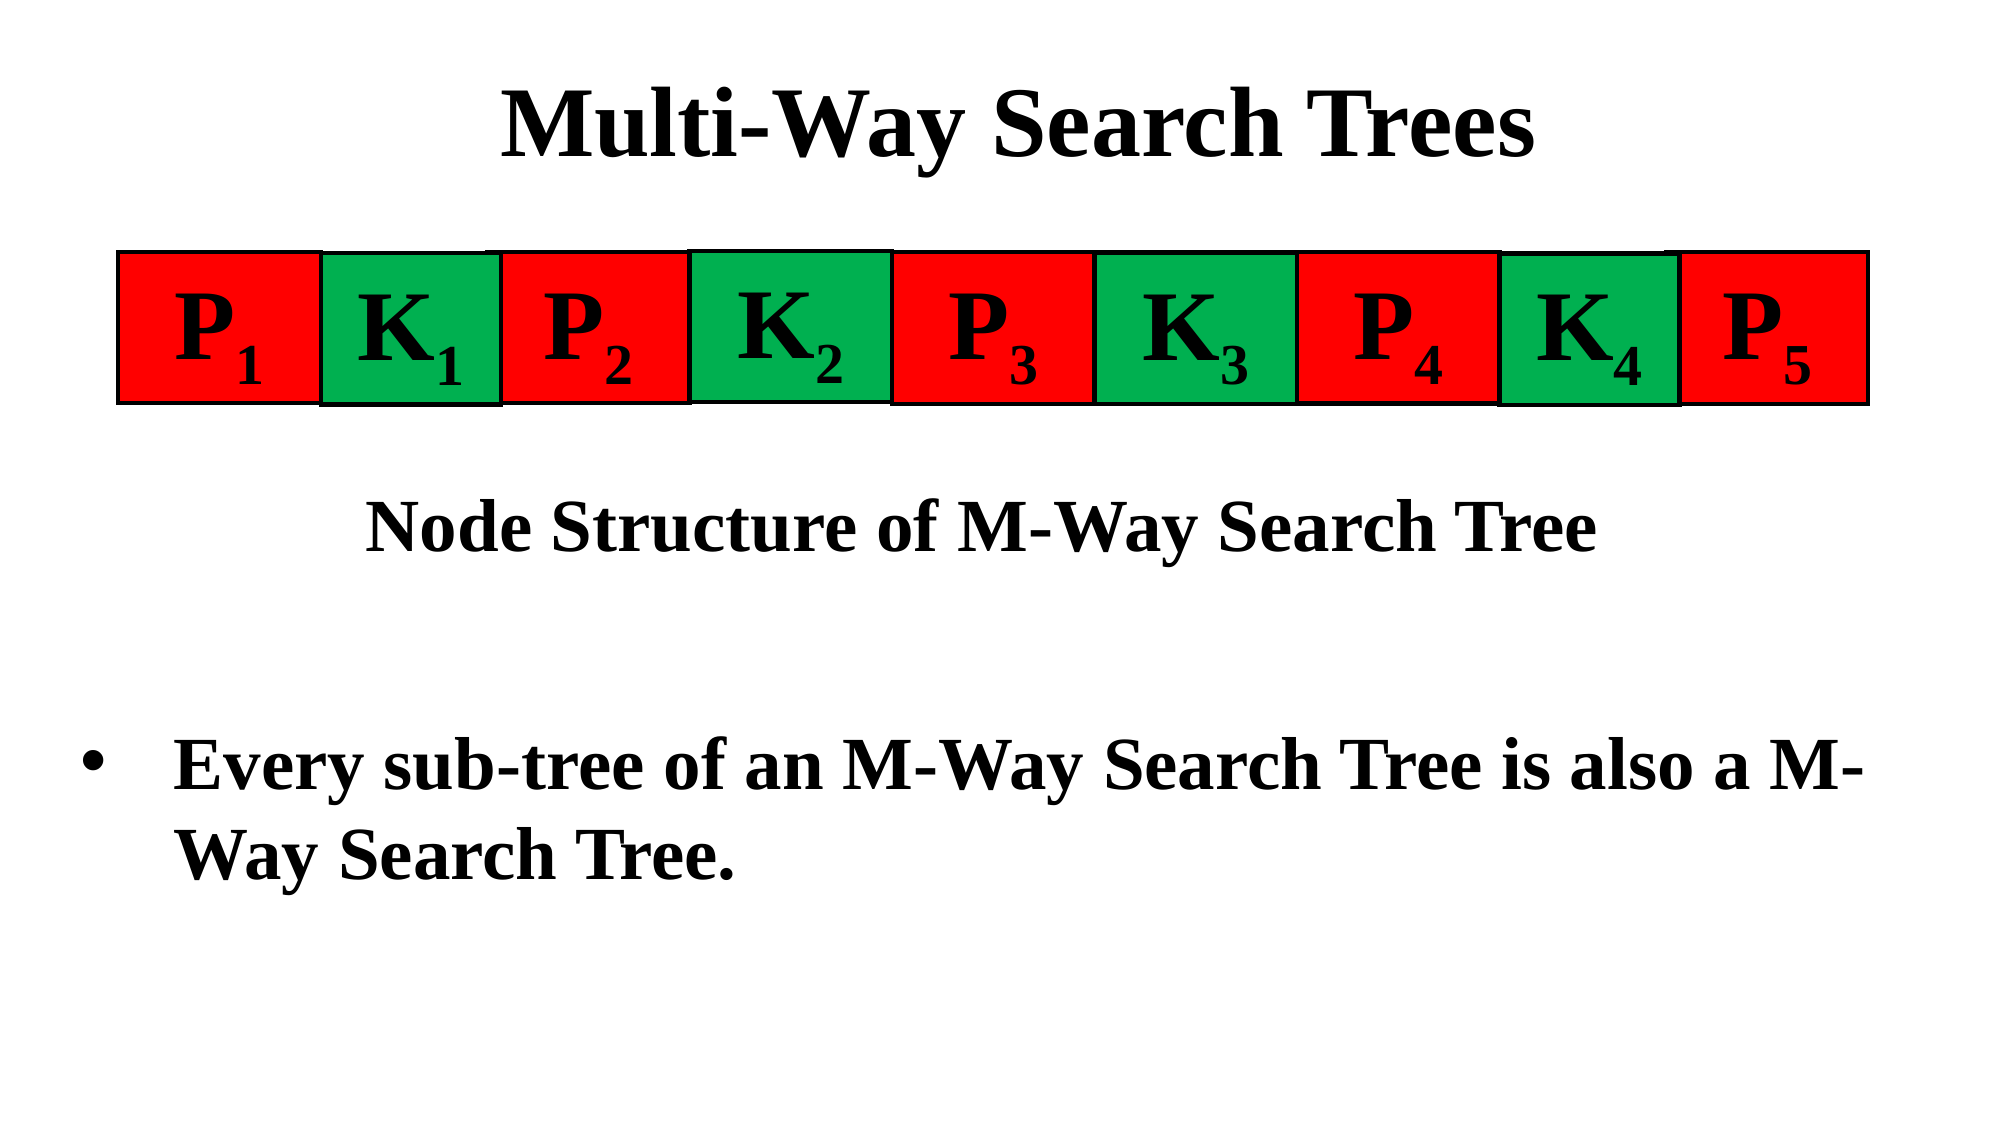

Multi-Way Search Trees
K2
P3
K3
P1
P2
K1
P4
P5
K4
Node Structure of M-Way Search Tree
Every sub-tree of an M-Way Search Tree is also a M-Way Search Tree.